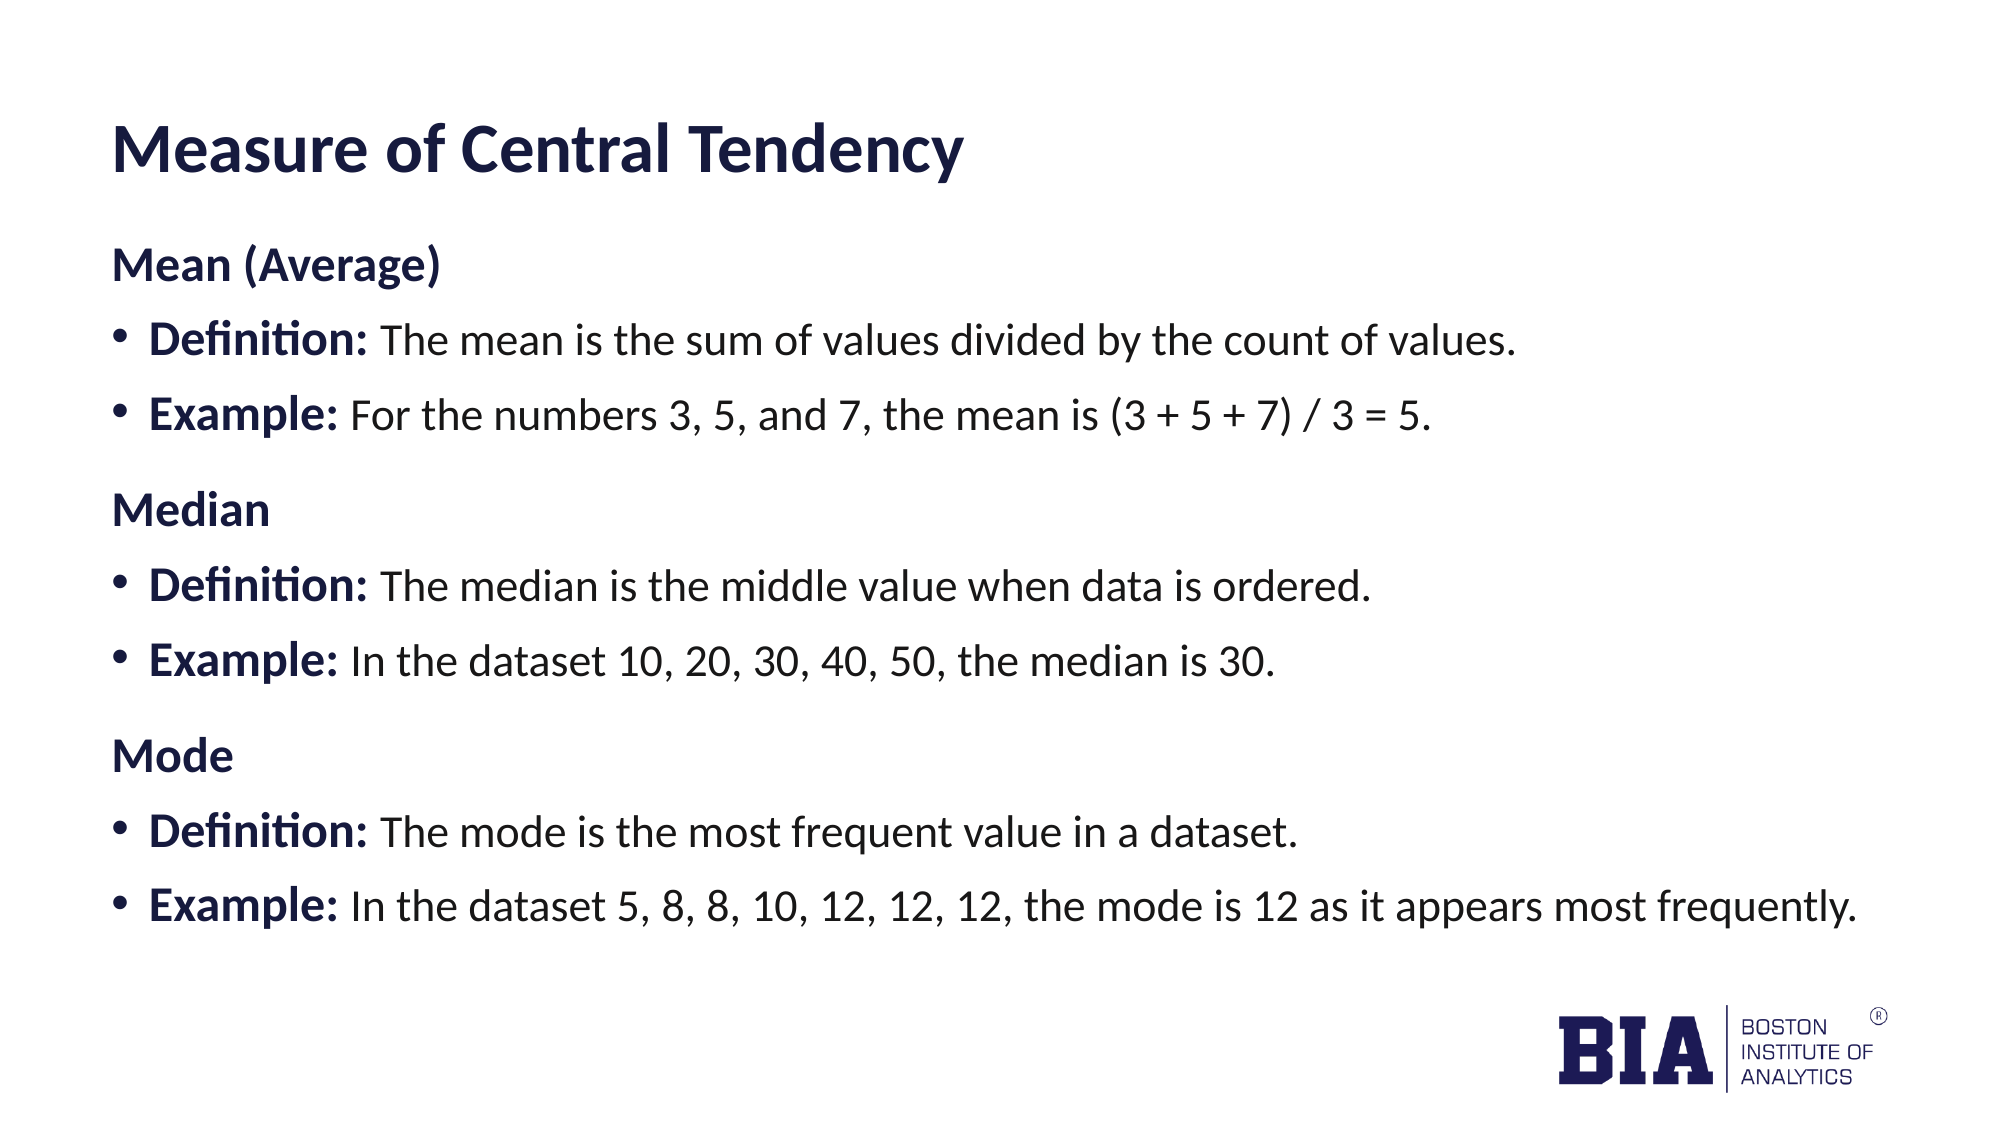

# Measure of Central Tendency
Mean (Average)
Definition: The mean is the sum of values divided by the count of values.
Example: For the numbers 3, 5, and 7, the mean is (3 + 5 + 7) / 3 = 5.

Median
Definition: The median is the middle value when data is ordered.
Example: In the dataset 10, 20, 30, 40, 50, the median is 30.

Mode
Definition: The mode is the most frequent value in a dataset.
Example: In the dataset 5, 8, 8, 10, 12, 12, 12, the mode is 12 as it appears most frequently.